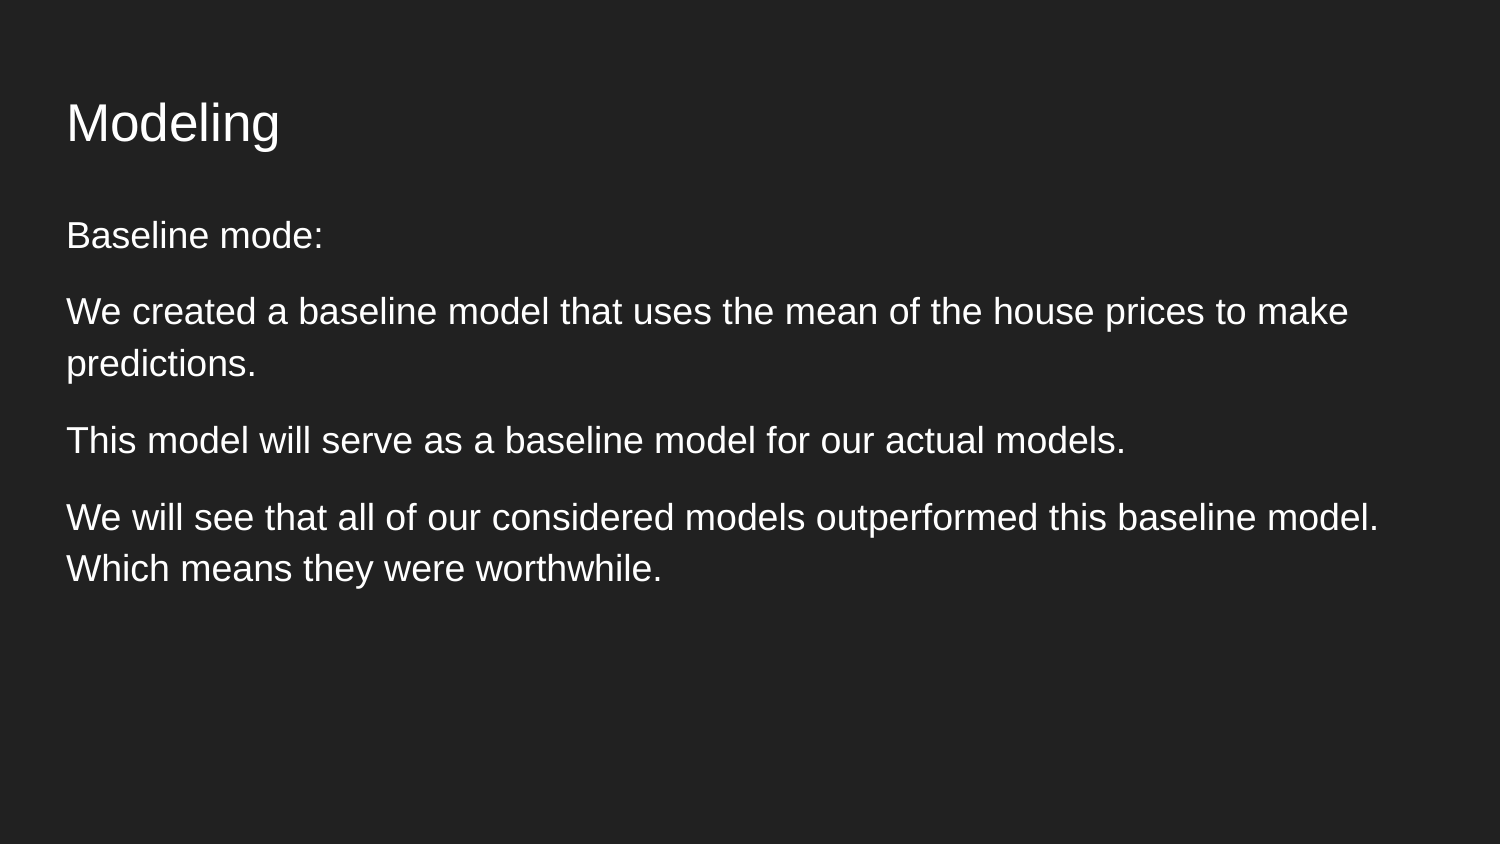

# Modeling
Baseline mode:
We created a baseline model that uses the mean of the house prices to make predictions.
This model will serve as a baseline model for our actual models.
We will see that all of our considered models outperformed this baseline model. Which means they were worthwhile.